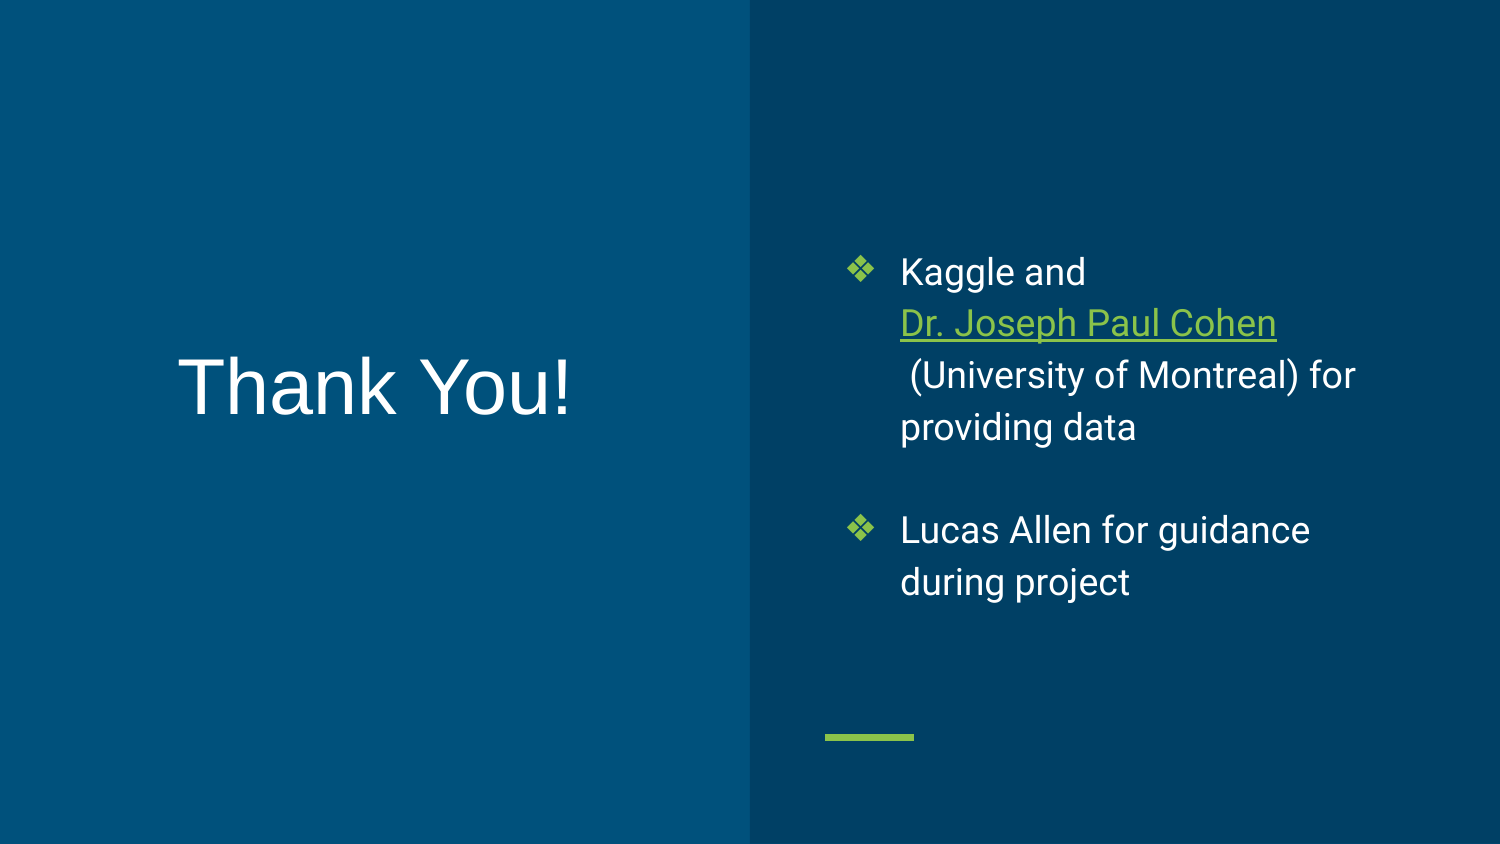

Kaggle and  Dr. Joseph Paul Cohen (University of Montreal) for providing data

Lucas Allen for guidance during project
# Thank You!